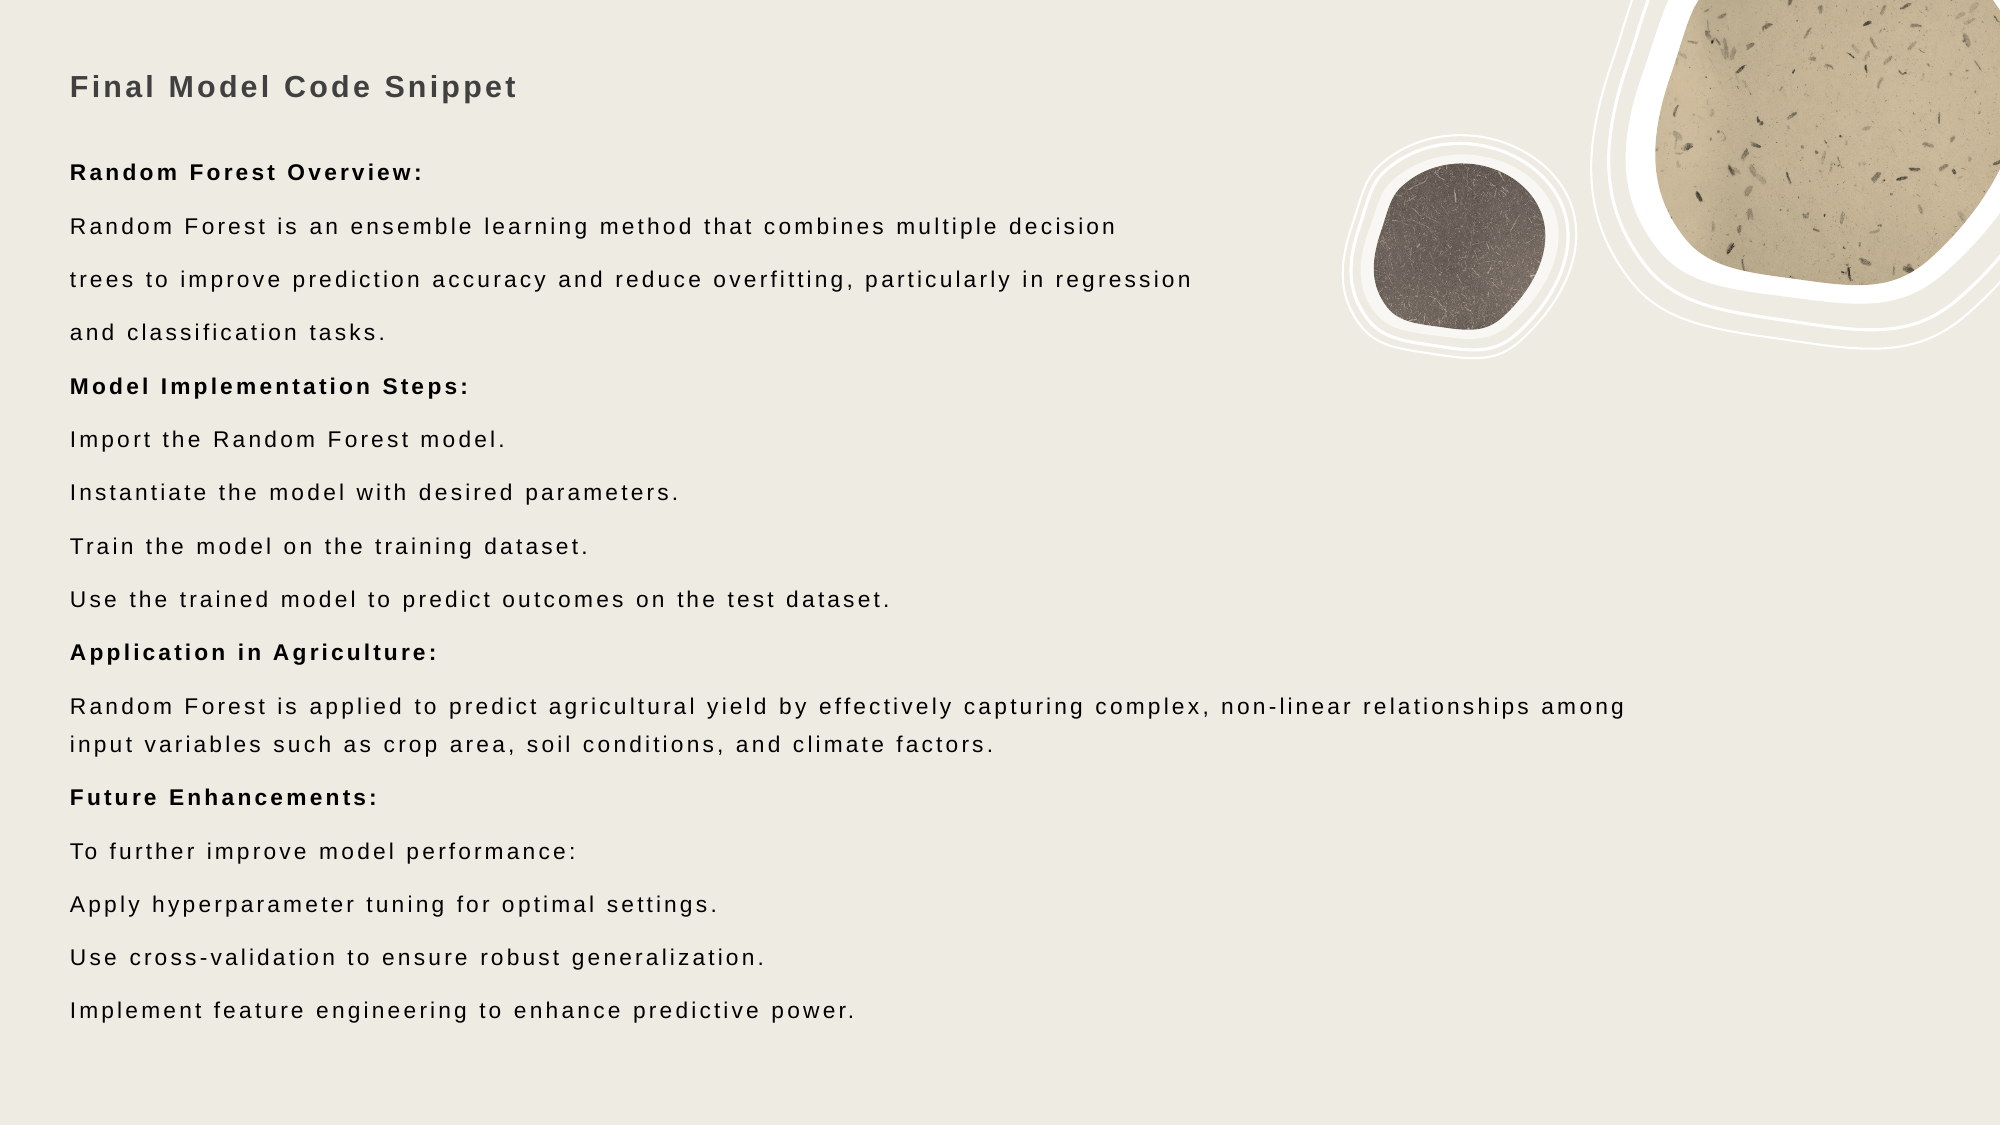

# Final Model Code Snippet
Random Forest Overview:
Random Forest is an ensemble learning method that combines multiple decision
trees to improve prediction accuracy and reduce overfitting, particularly in regression
and classification tasks.
Model Implementation Steps:
Import the Random Forest model.
Instantiate the model with desired parameters.
Train the model on the training dataset.
Use the trained model to predict outcomes on the test dataset.
Application in Agriculture:
Random Forest is applied to predict agricultural yield by effectively capturing complex, non-linear relationships among input variables such as crop area, soil conditions, and climate factors.
Future Enhancements:
To further improve model performance:
Apply hyperparameter tuning for optimal settings.
Use cross-validation to ensure robust generalization.
Implement feature engineering to enhance predictive power.